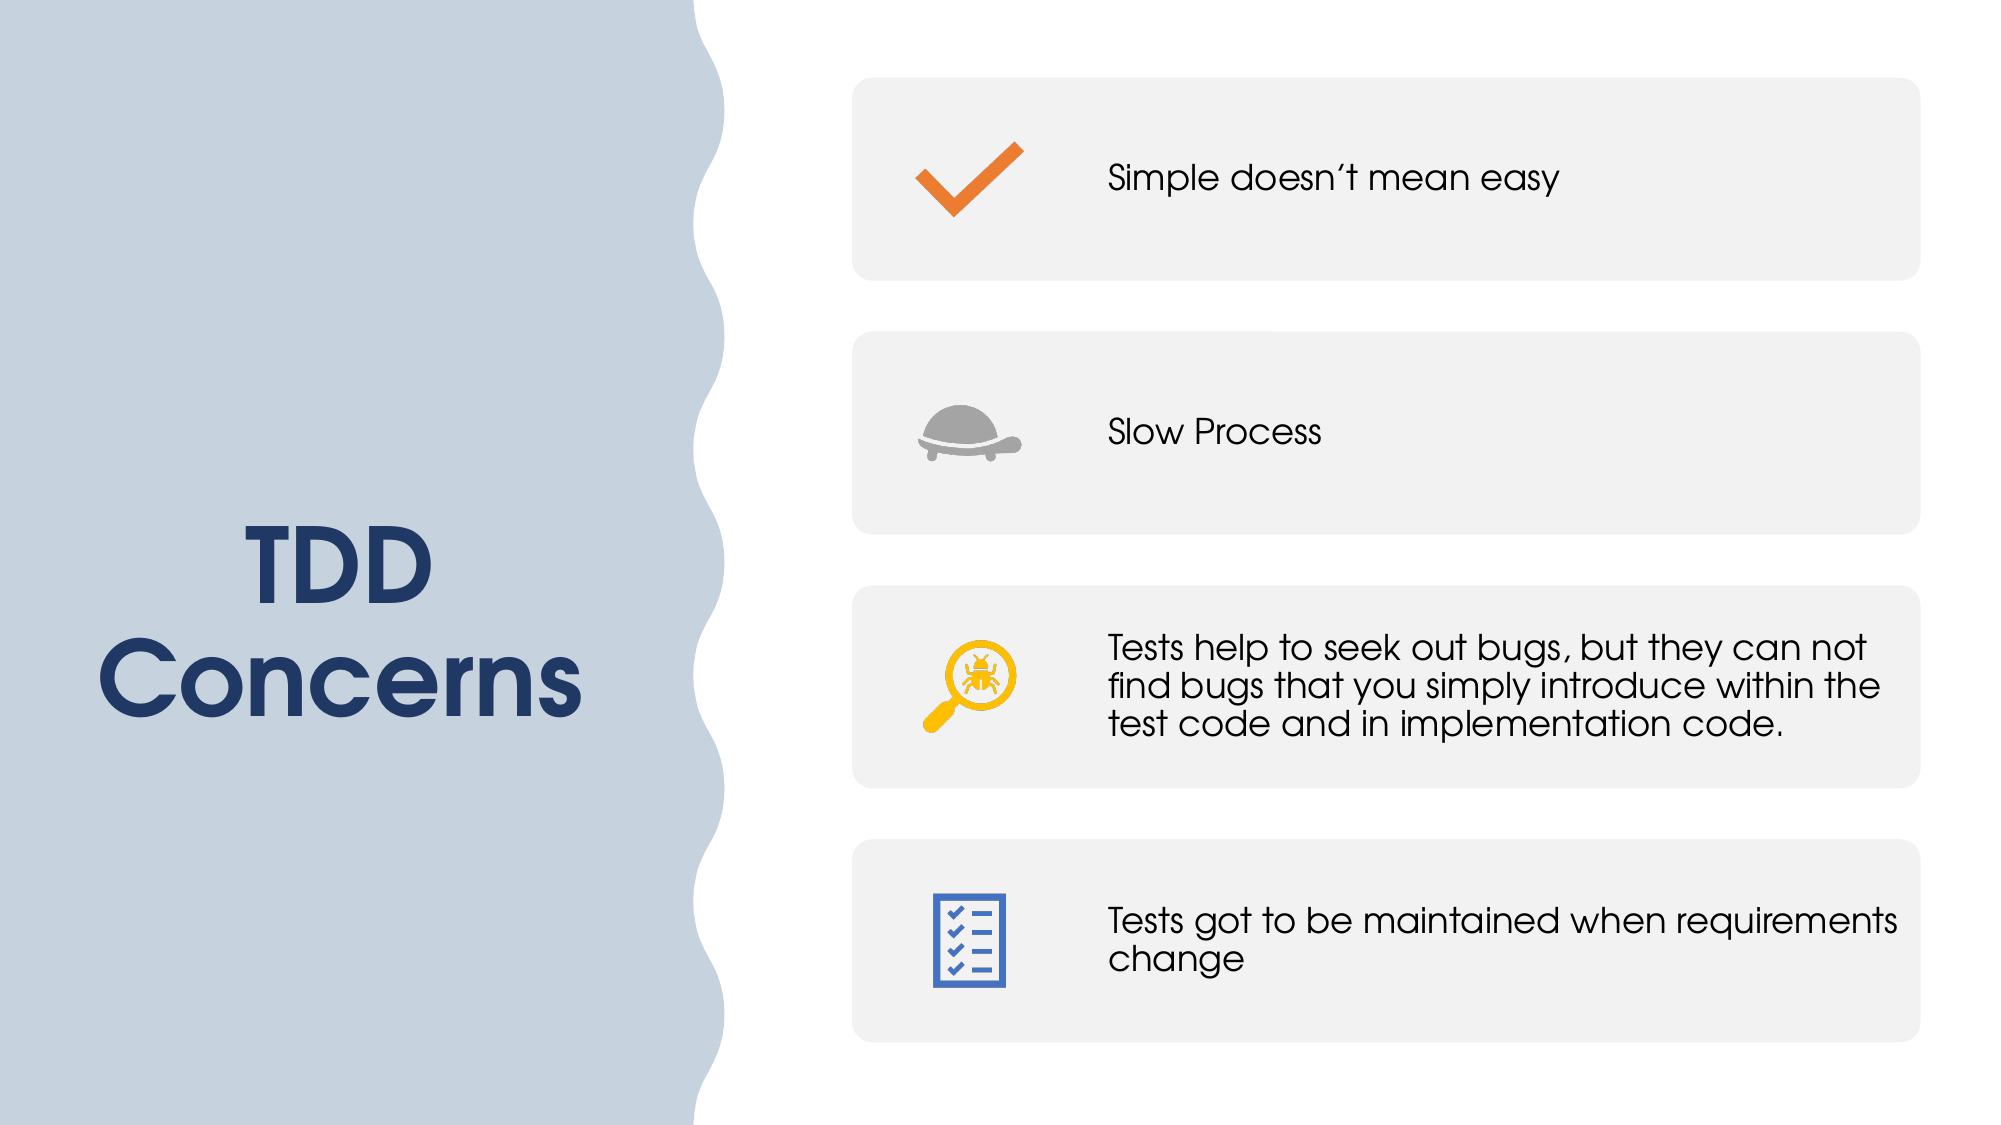

Simple doesn’t mean easy
Slow Process
Tests help to seek out bugs, but they can not find bugs that you simply introduce within the test code and in implementation code.
Tests got to be maintained when requirements change
# TDD Concerns